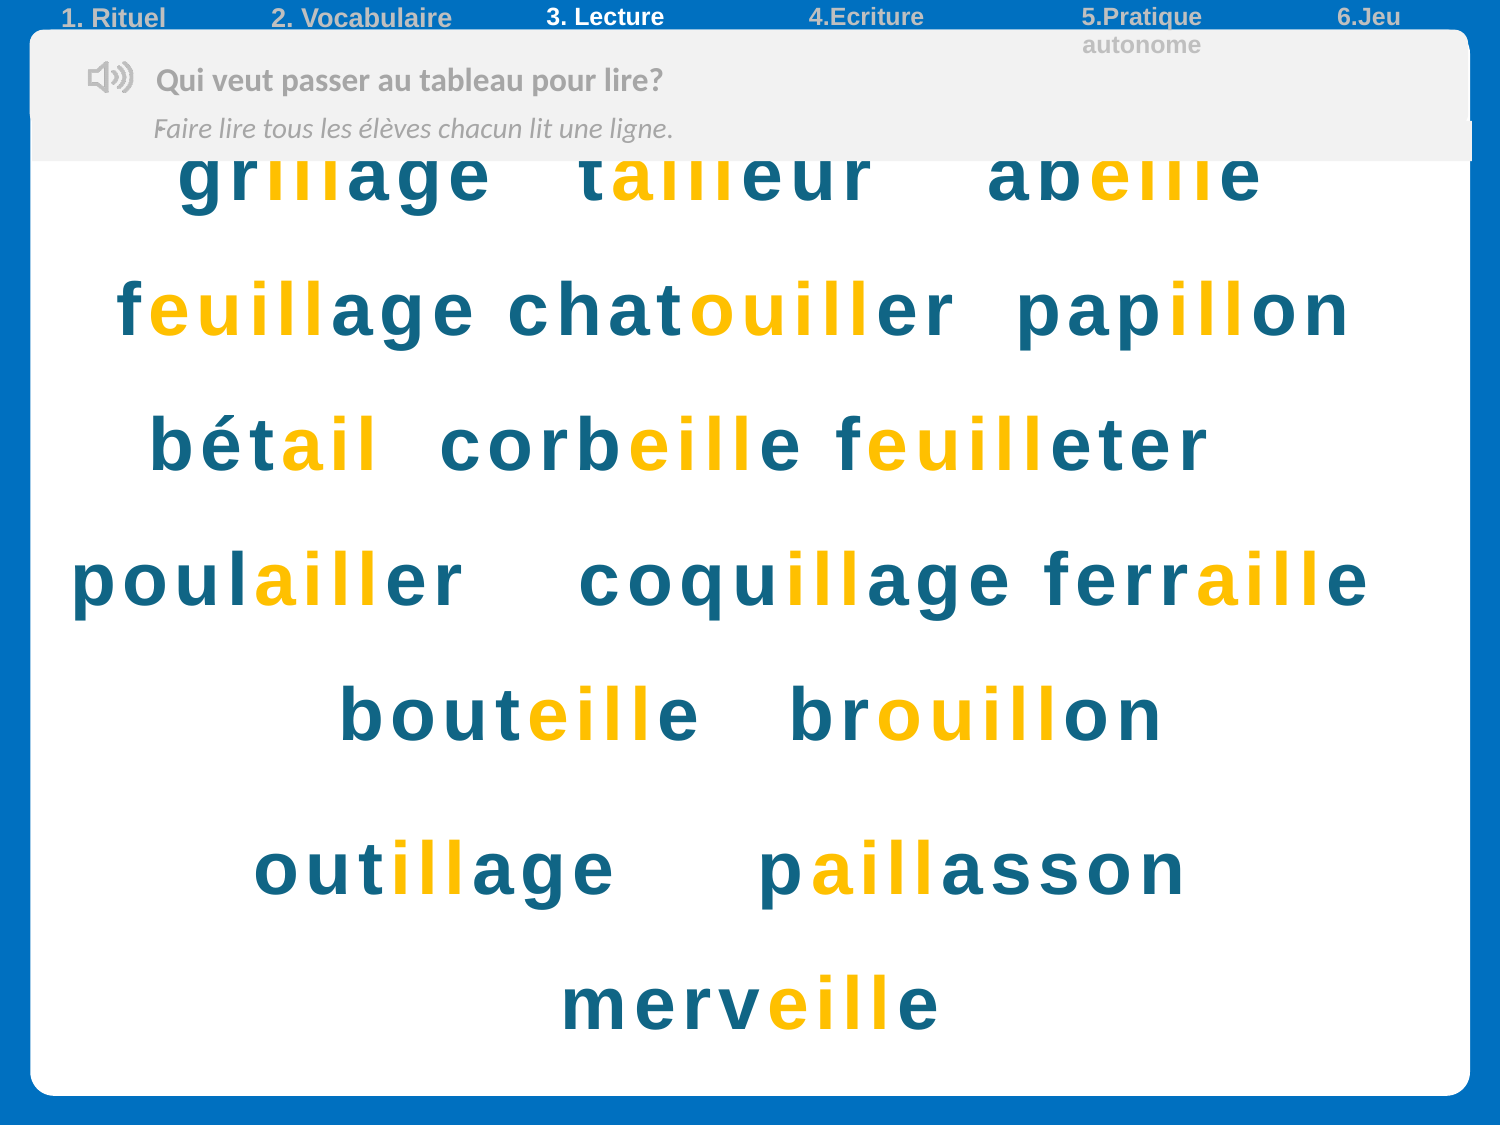

| 1. Rituel | 2. Vocabulaire | 3. Lecture | 4.Ecriture | 5.Pratique autonome | 6.Jeu |
| --- | --- | --- | --- | --- | --- |

grillage   tailleur    abeille   feuillage chatouiller  papillon  bétail  corbeille feuilleter      poulailler    coquillage ferraille   bouteille   brouillon
outillage     paillasson   merveille
Qui veut passer au tableau pour lire?
.

Faire lire tous les élèves chacun lit une ligne.